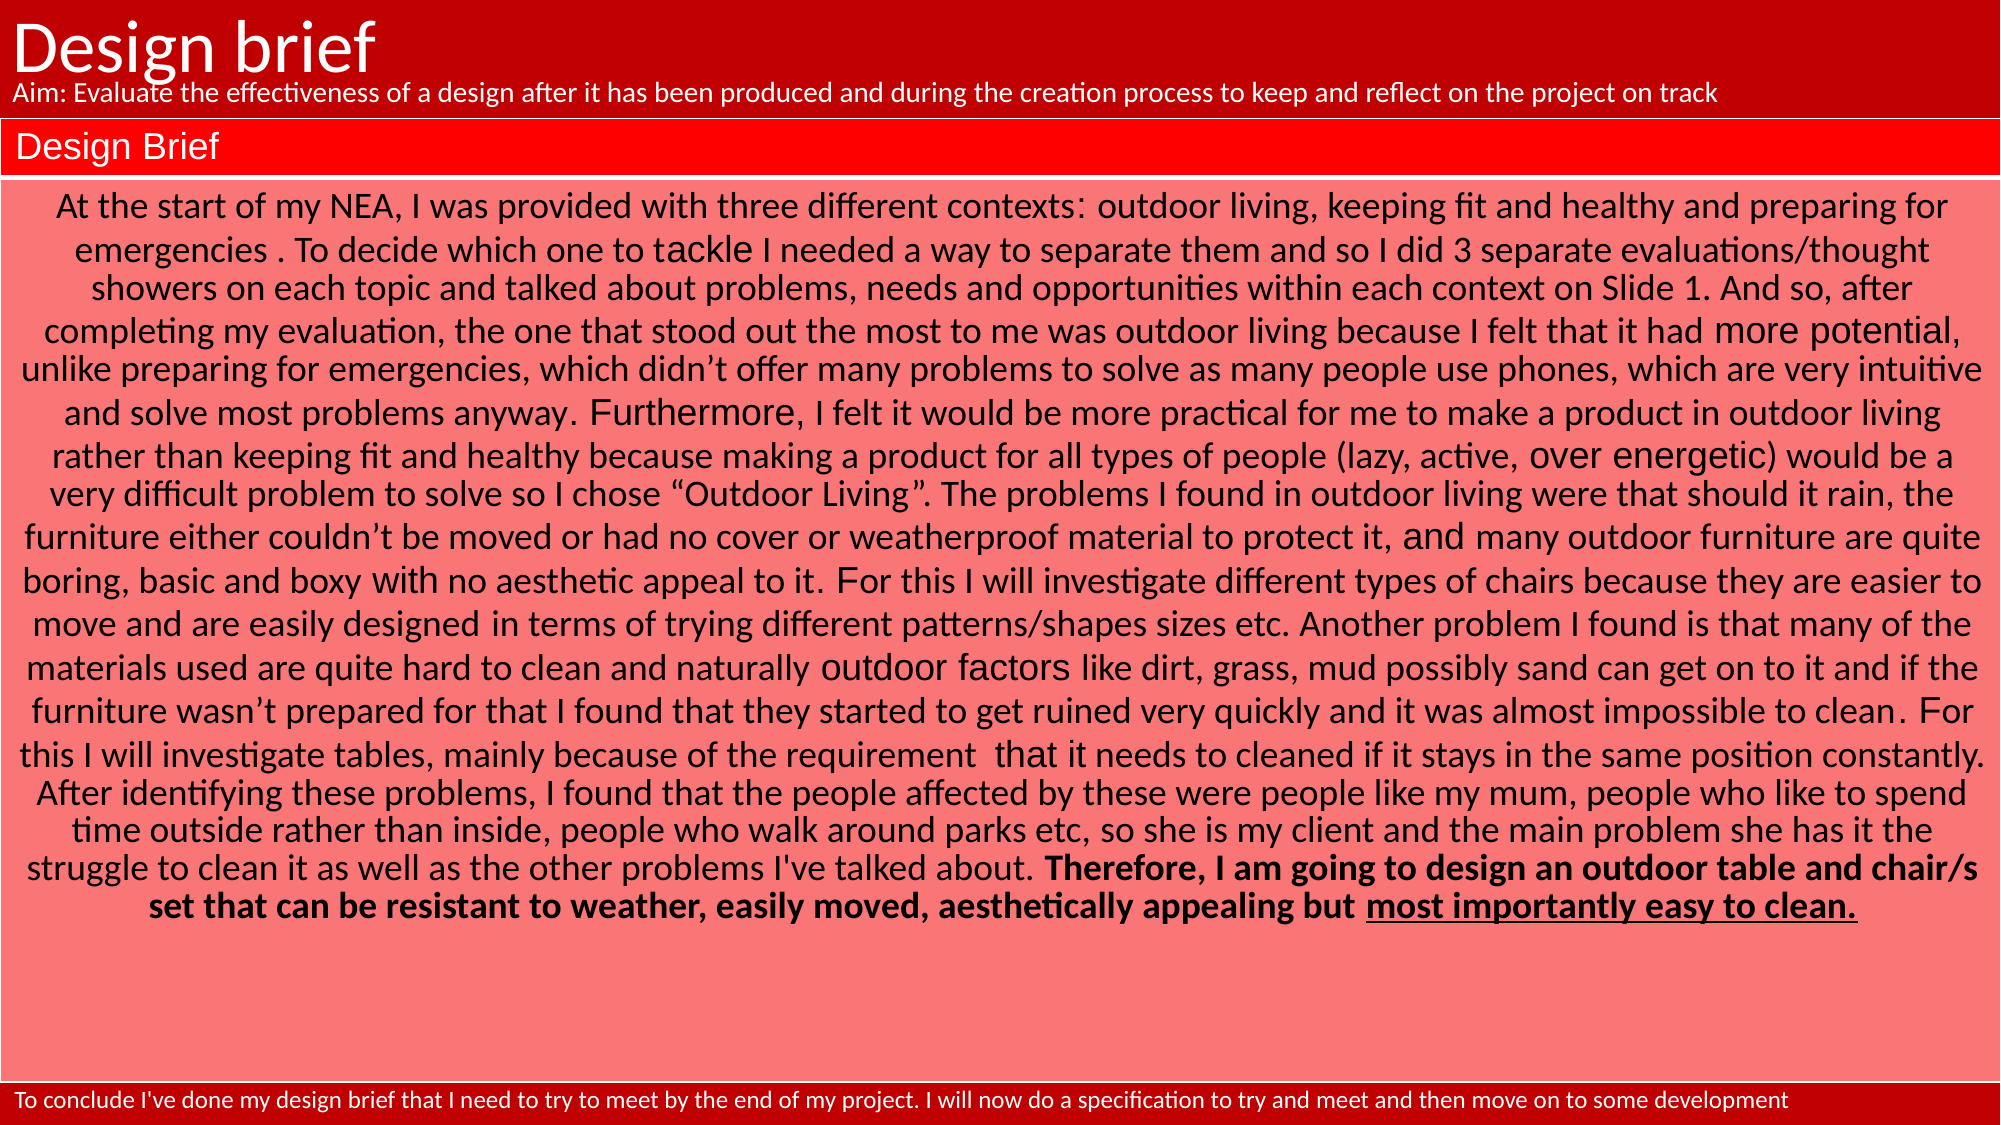

# Design brief
Aim: Evaluate the effectiveness of a design after it has been produced and during the creation process to keep and reflect on the project on track
| Design Brief |
| --- |
| At the start of my NEA, I was provided with three different contexts: outdoor living, keeping fit and healthy and preparing for emergencies . To decide which one to tackle I needed a way to separate them and so I did 3 separate evaluations/thought showers on each topic and talked about problems, needs and opportunities within each context on Slide 1. And so, after completing my evaluation, the one that stood out the most to me was outdoor living because I felt that it had more potential, unlike preparing for emergencies, which didn’t offer many problems to solve as many people use phones, which are very intuitive and solve most problems anyway. Furthermore, I felt it would be more practical for me to make a product in outdoor living rather than keeping fit and healthy because making a product for all types of people (lazy, active, over energetic) would be a very difficult problem to solve so I chose “Outdoor Living”. The problems I found in outdoor living were that should it rain, the furniture either couldn’t be moved or had no cover or weatherproof material to protect it, and many outdoor furniture are quite boring, basic and boxy with no aesthetic appeal to it. For this I will investigate different types of chairs because they are easier to move and are easily designed in terms of trying different patterns/shapes sizes etc. Another problem I found is that many of the materials used are quite hard to clean and naturally outdoor factors like dirt, grass, mud possibly sand can get on to it and if the furniture wasn’t prepared for that I found that they started to get ruined very quickly and it was almost impossible to clean. For this I will investigate tables, mainly because of the requirement that it needs to cleaned if it stays in the same position constantly. After identifying these problems, I found that the people affected by these were people like my mum, people who like to spend time outside rather than inside, people who walk around parks etc, so she is my client and the main problem she has it the struggle to clean it as well as the other problems I've talked about. Therefore, I am going to design an outdoor table and chair/s set that can be resistant to weather, easily moved, aesthetically appealing but most importantly easy to clean. |
To conclude I've done my design brief that I need to try to meet by the end of my project. I will now do a specification to try and meet and then move on to some development